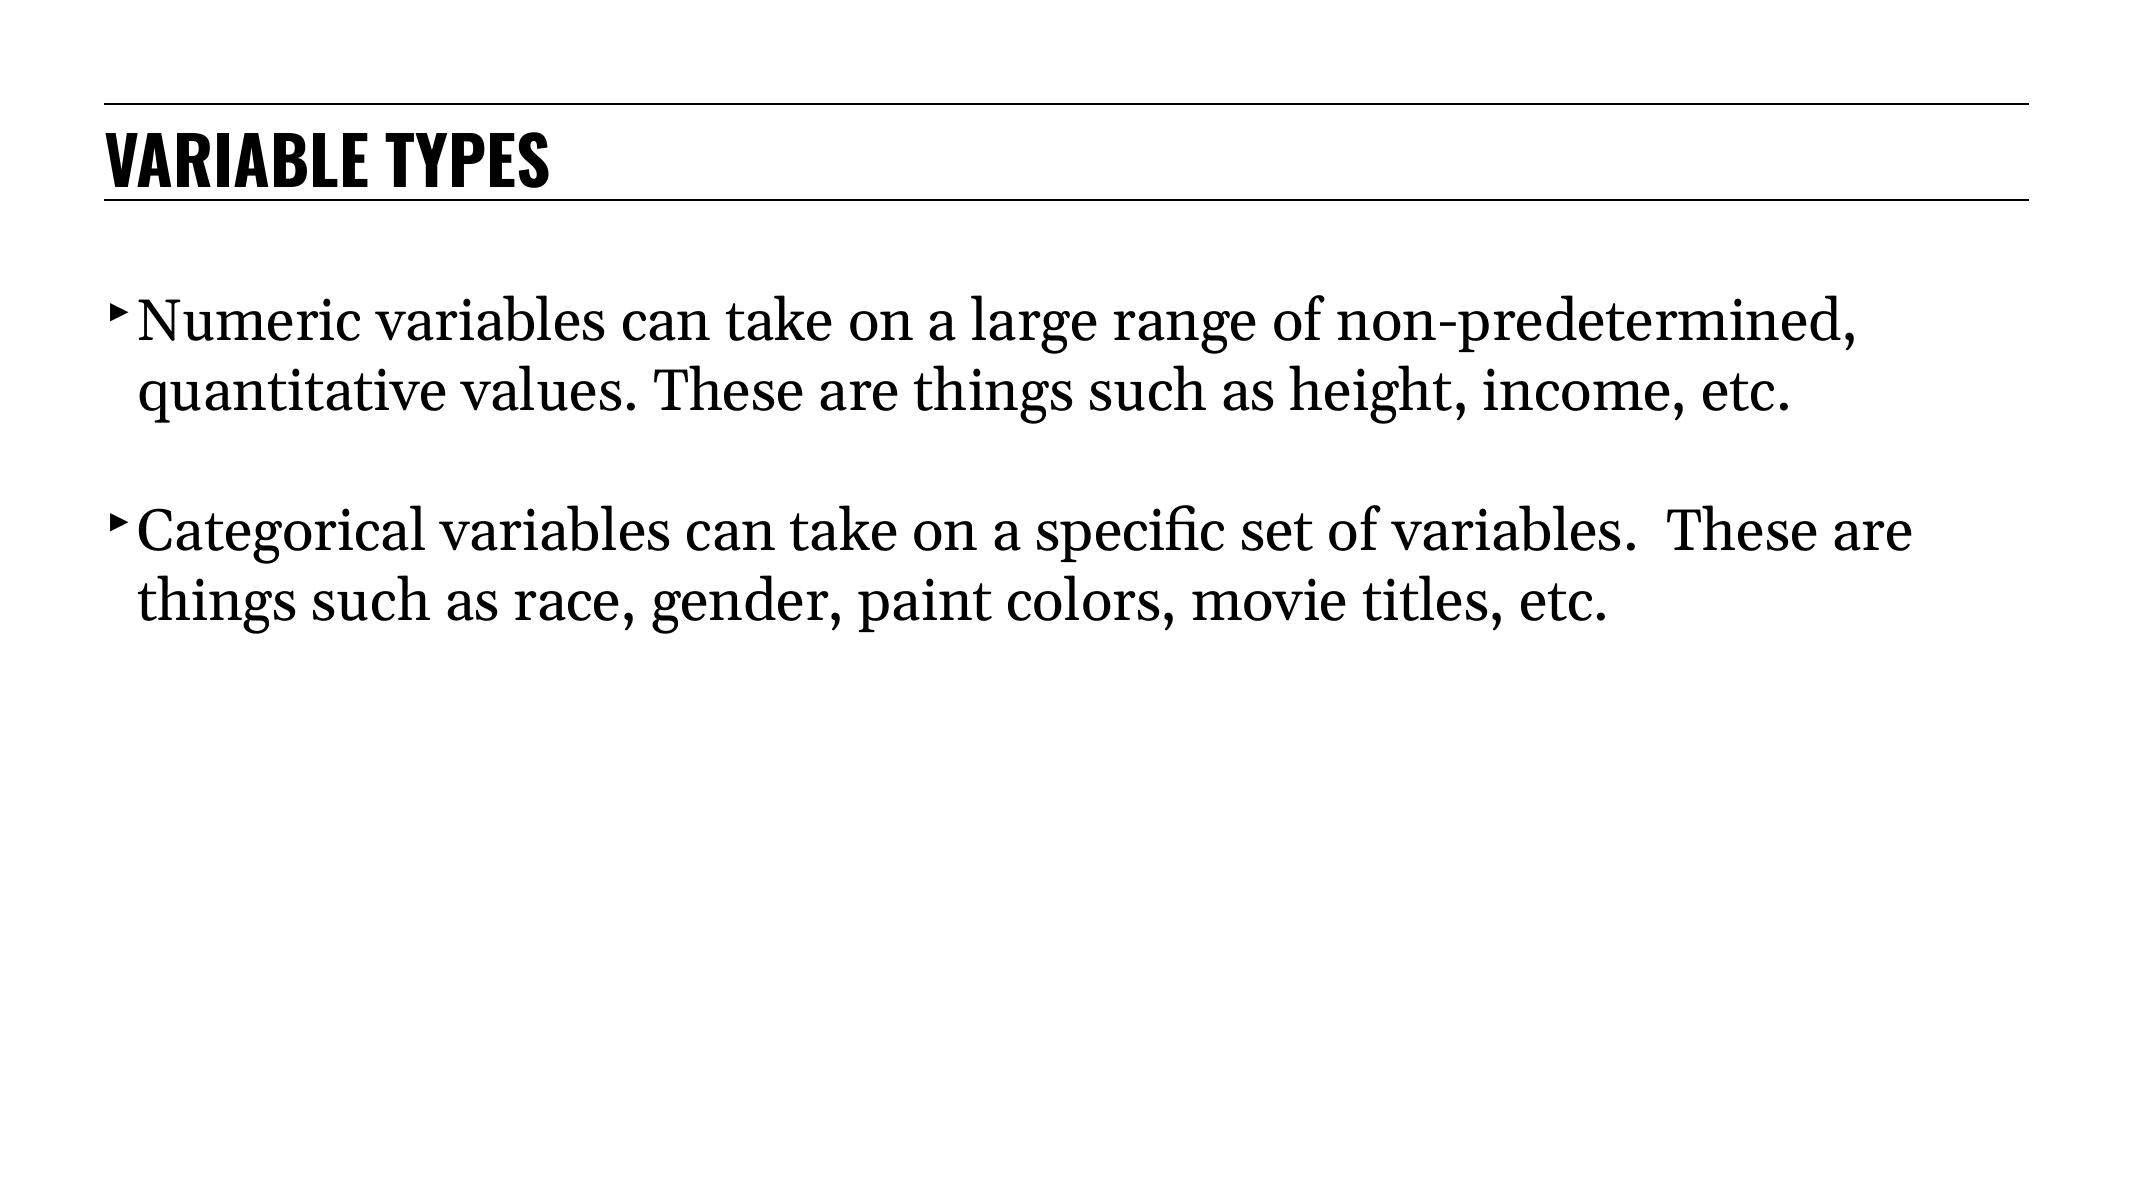

VARIABLE TYPES

Numeric variables can take on a large range of non-predetermined, quantitative values. These are things such as height, income, etc.

Categorical variables can take on a specific set of variables.  These are things such as race, gender, paint colors, movie titles, etc.